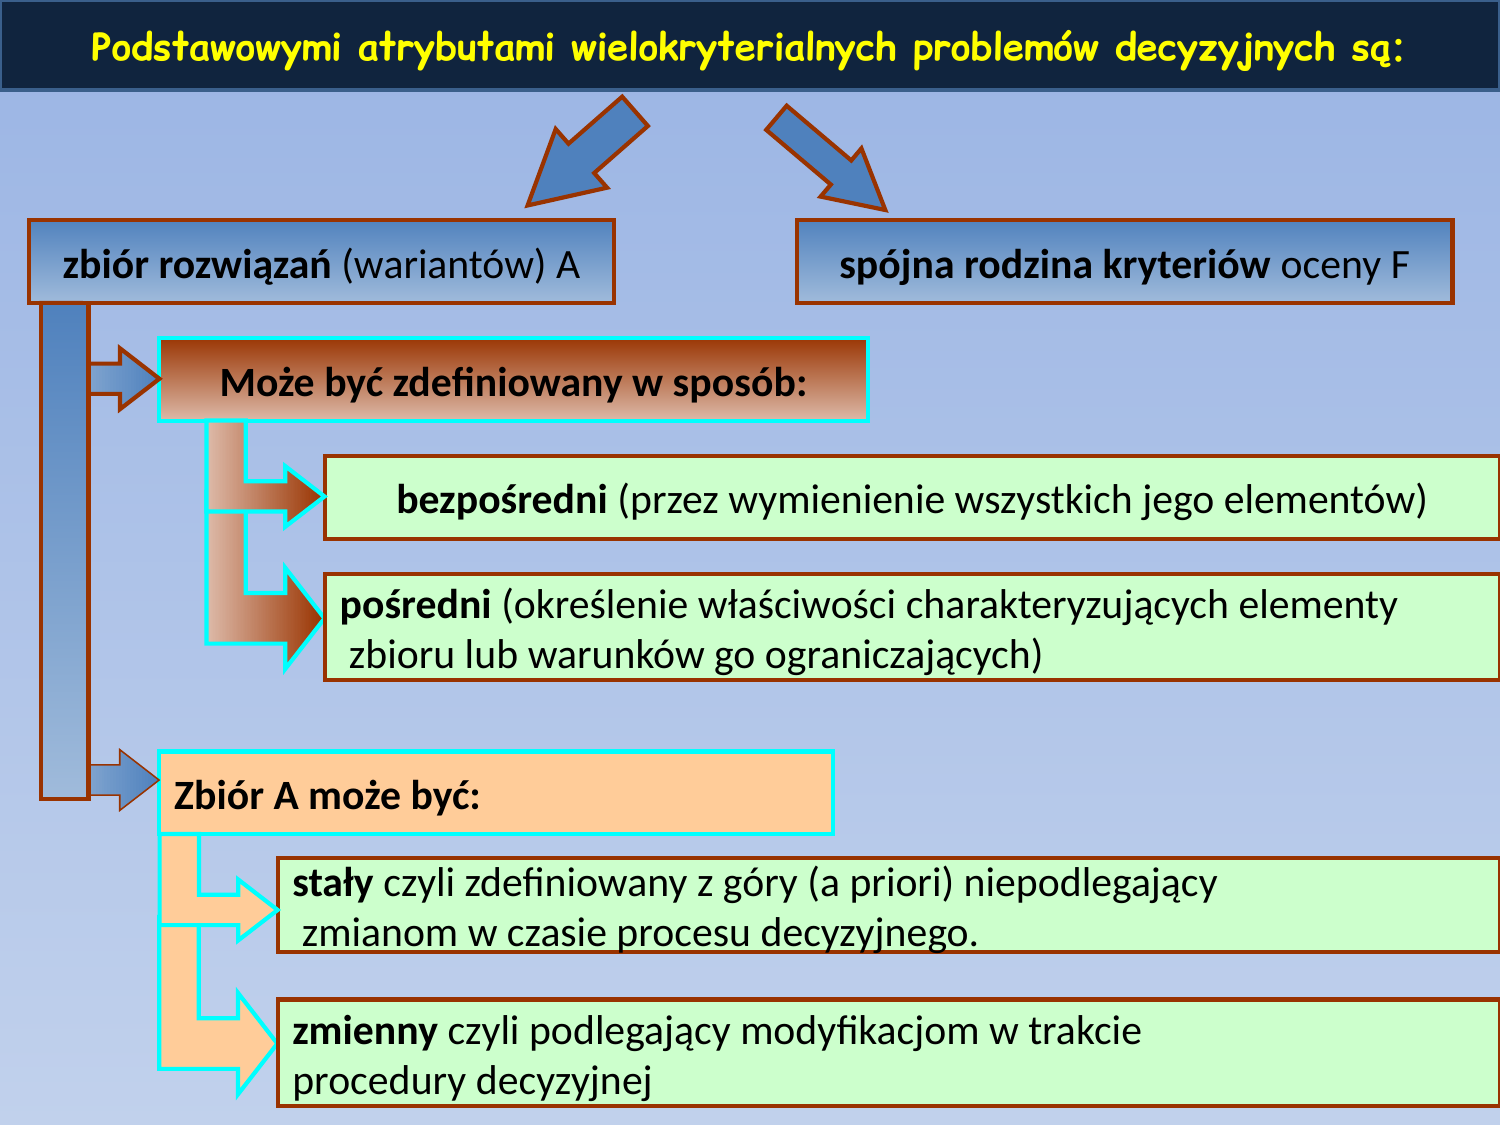

Podstawowymi atrybutami wielokryterialnych problemów decyzyjnych są:

zbiór rozwiązań (wariantów) A
spójna rodzina kryteriów oceny F

Może być zdefiniowany w sposób:

bezpośredni (przez wymienienie wszystkich jego elementów)

pośredni (określenie właściwości charakteryzujących elementy
 zbioru lub warunków go ograniczających)

Zbiór A może być:

stały czyli zdefiniowany z góry (a priori) niepodlegający
 zmianom w czasie procesu decyzyjnego.

zmienny czyli podlegający modyfikacjom w trakcie
procedury decyzyjnej
8